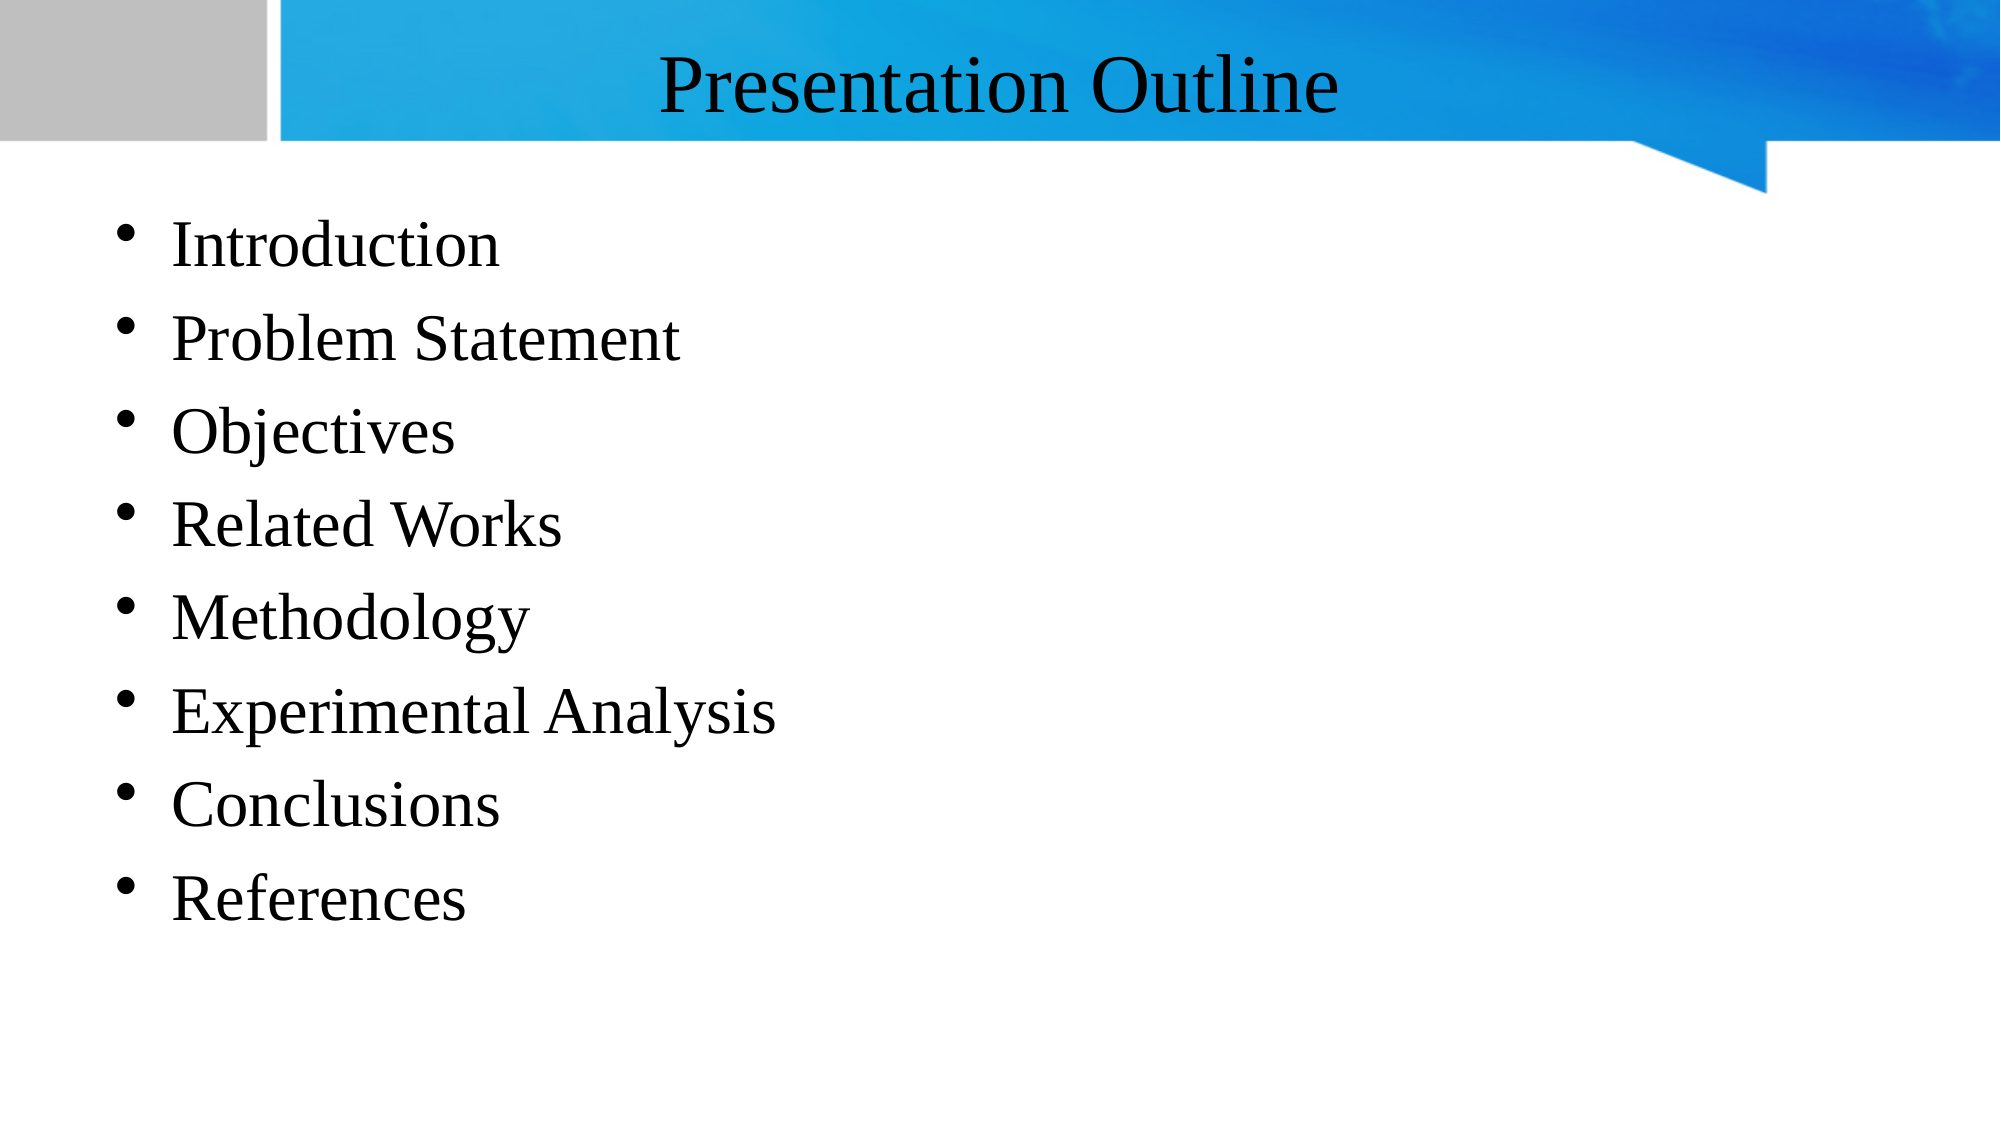

# Presentation Outline
Introduction
Problem Statement
Objectives
Related Works
Methodology
Experimental Analysis
Conclusions
References
2